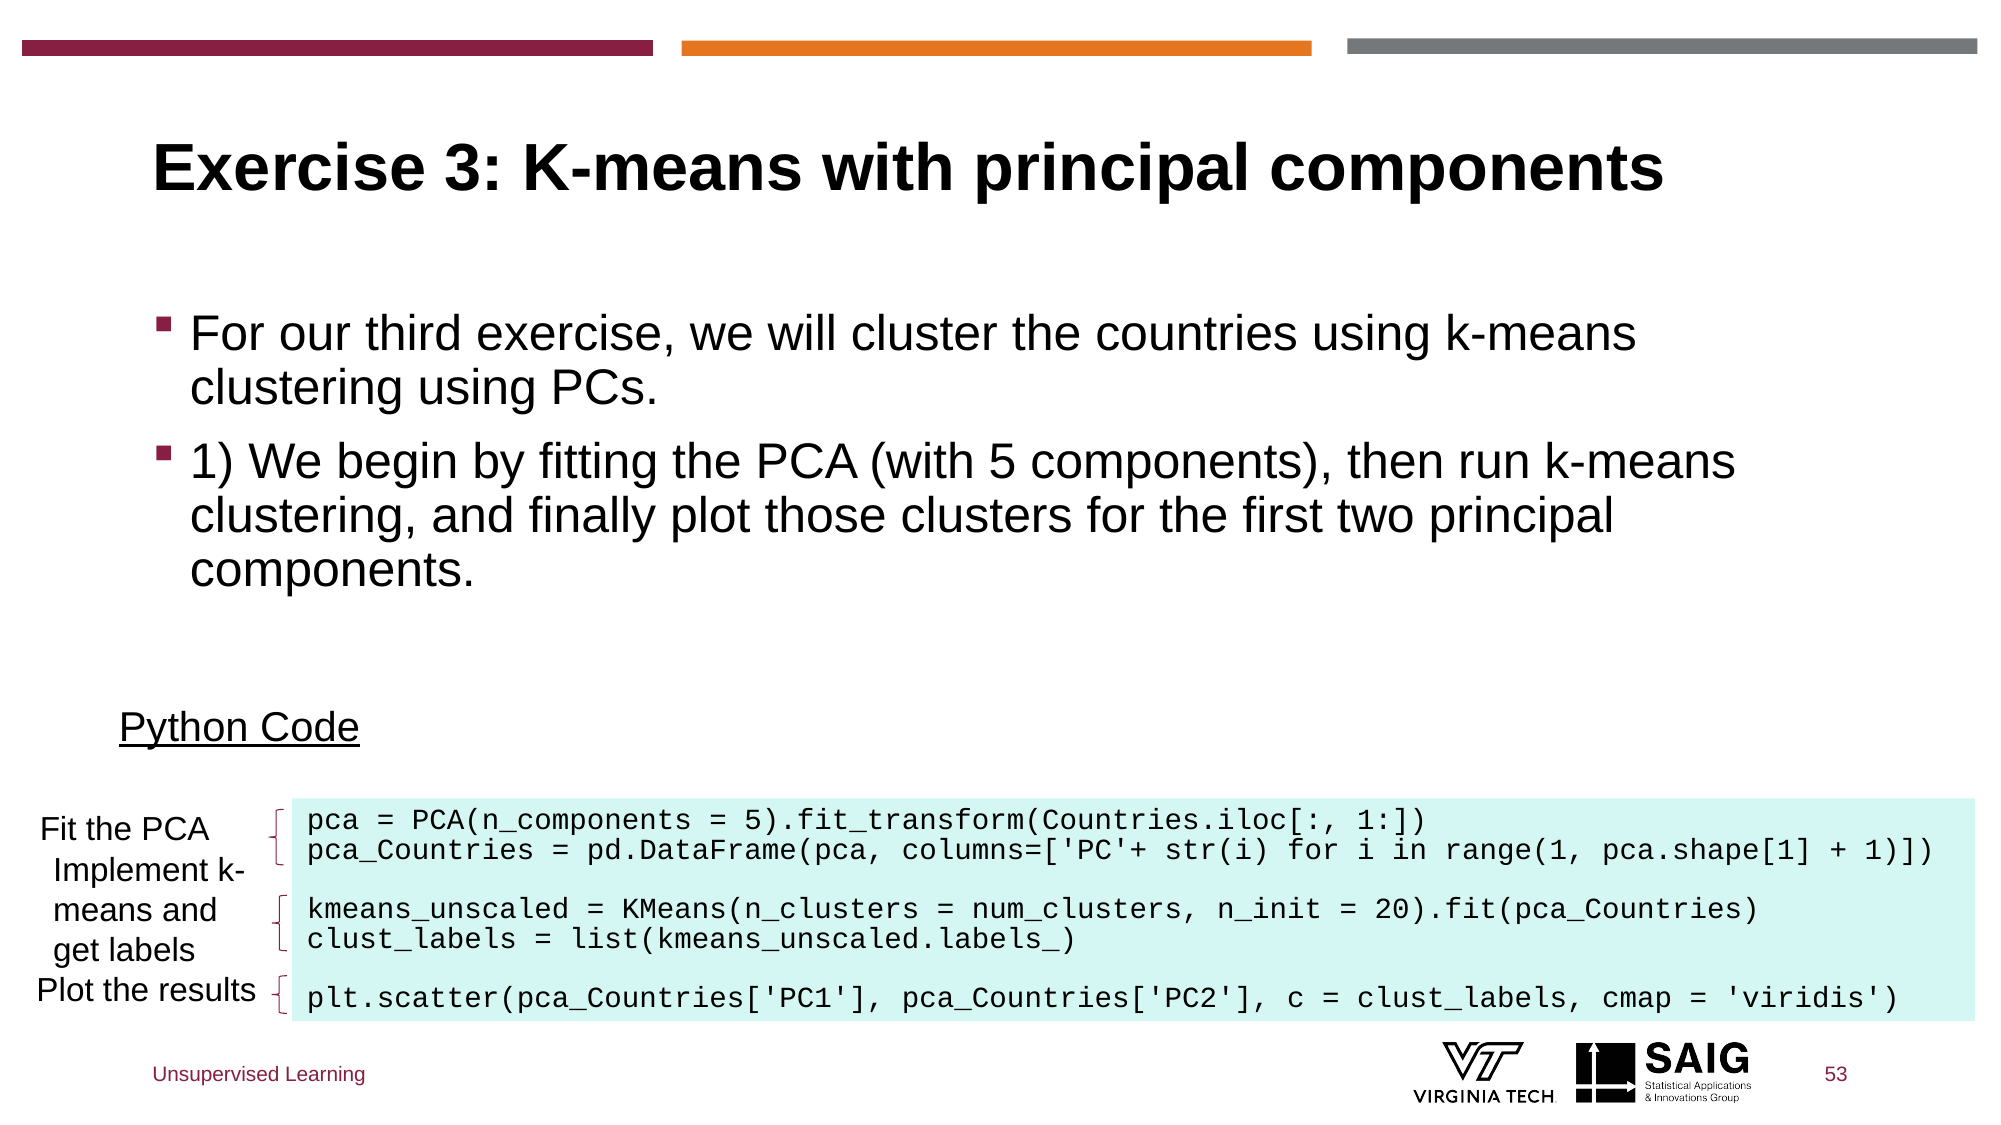

# Exercise 3: K-means with principal components
For our third exercise, we will cluster the countries using k-means clustering using PCs.
1) We begin by fitting the PCA (with 5 components), then run k-means clustering, and finally plot those clusters for the first two principal components.

Python Code
pca = PCA(n_components = 5).fit_transform(Countries.iloc[:, 1:])
pca_Countries = pd.DataFrame(pca, columns=['PC'+ str(i) for i in range(1, pca.shape[1] + 1)])

kmeans_unscaled = KMeans(n_clusters = num_clusters, n_init = 20).fit(pca_Countries)
clust_labels = list(kmeans_unscaled.labels_)

plt.scatter(pca_Countries['PC1'], pca_Countries['PC2'], c = clust_labels, cmap = 'viridis')
Fit the PCA

Implement k-means and get labels

Plot the results

Unsupervised Learning
53